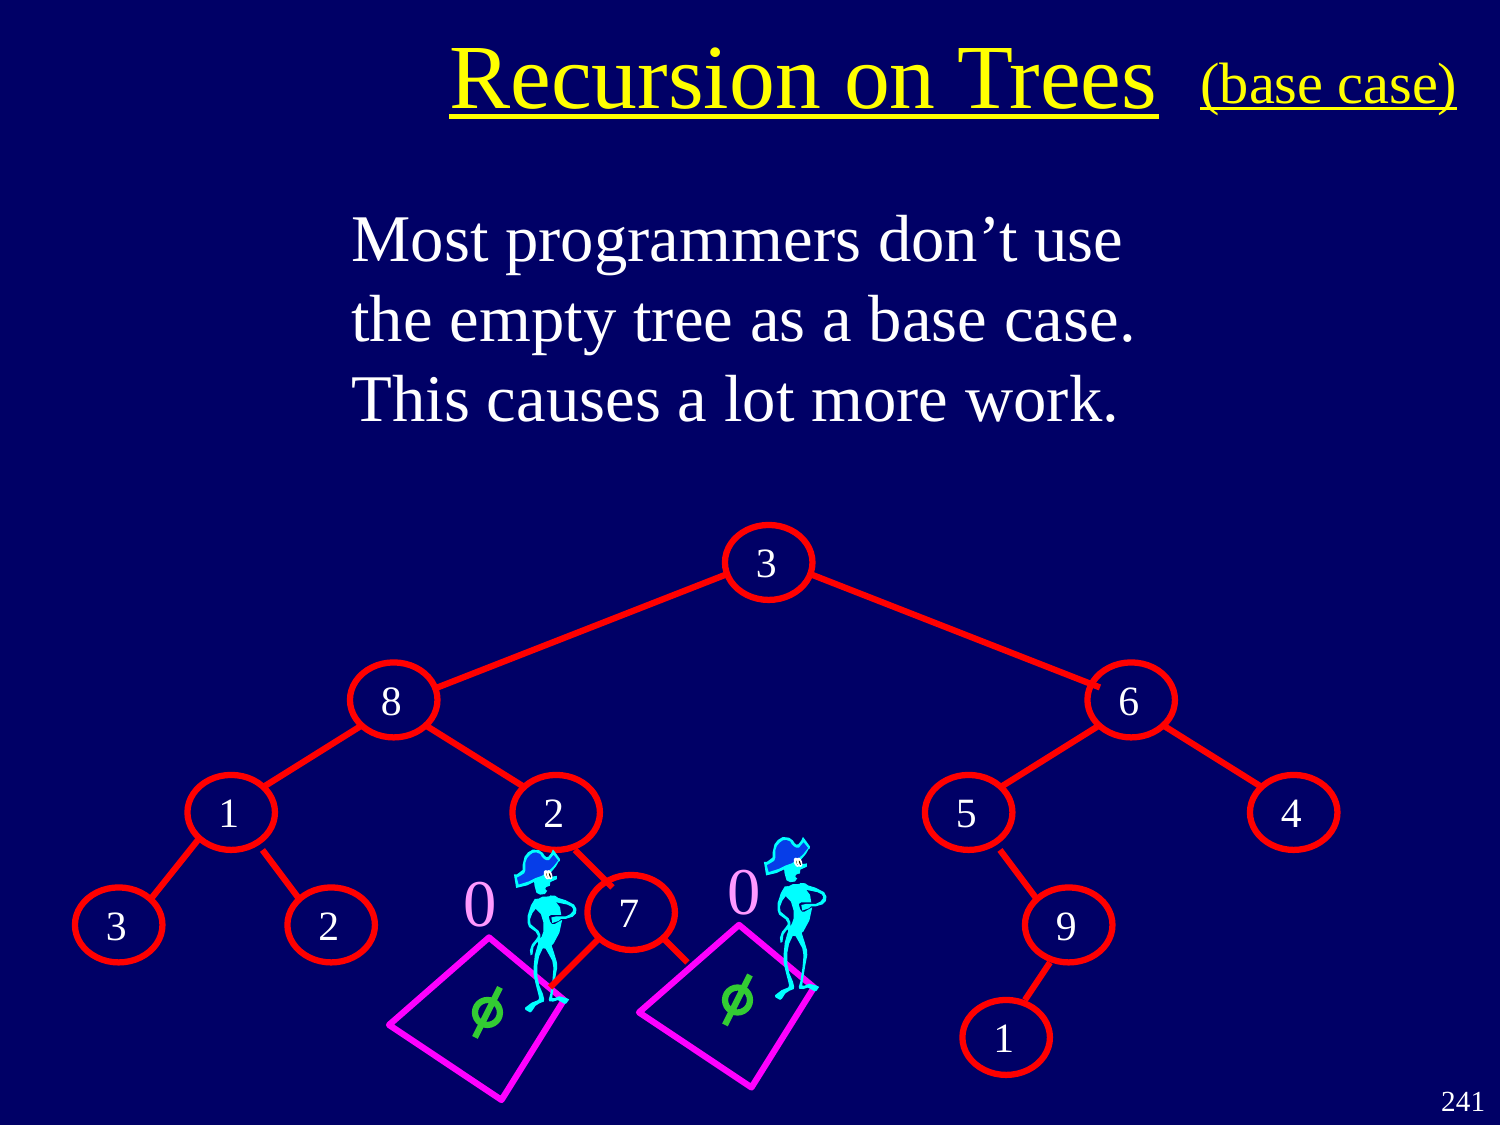

Recursion on Trees
(base case)
Most programmers don’t use
the empty tree as a base case.
This causes a lot more work.

3

8

6

1

2

5

4

7

3

2

9

1

0

0